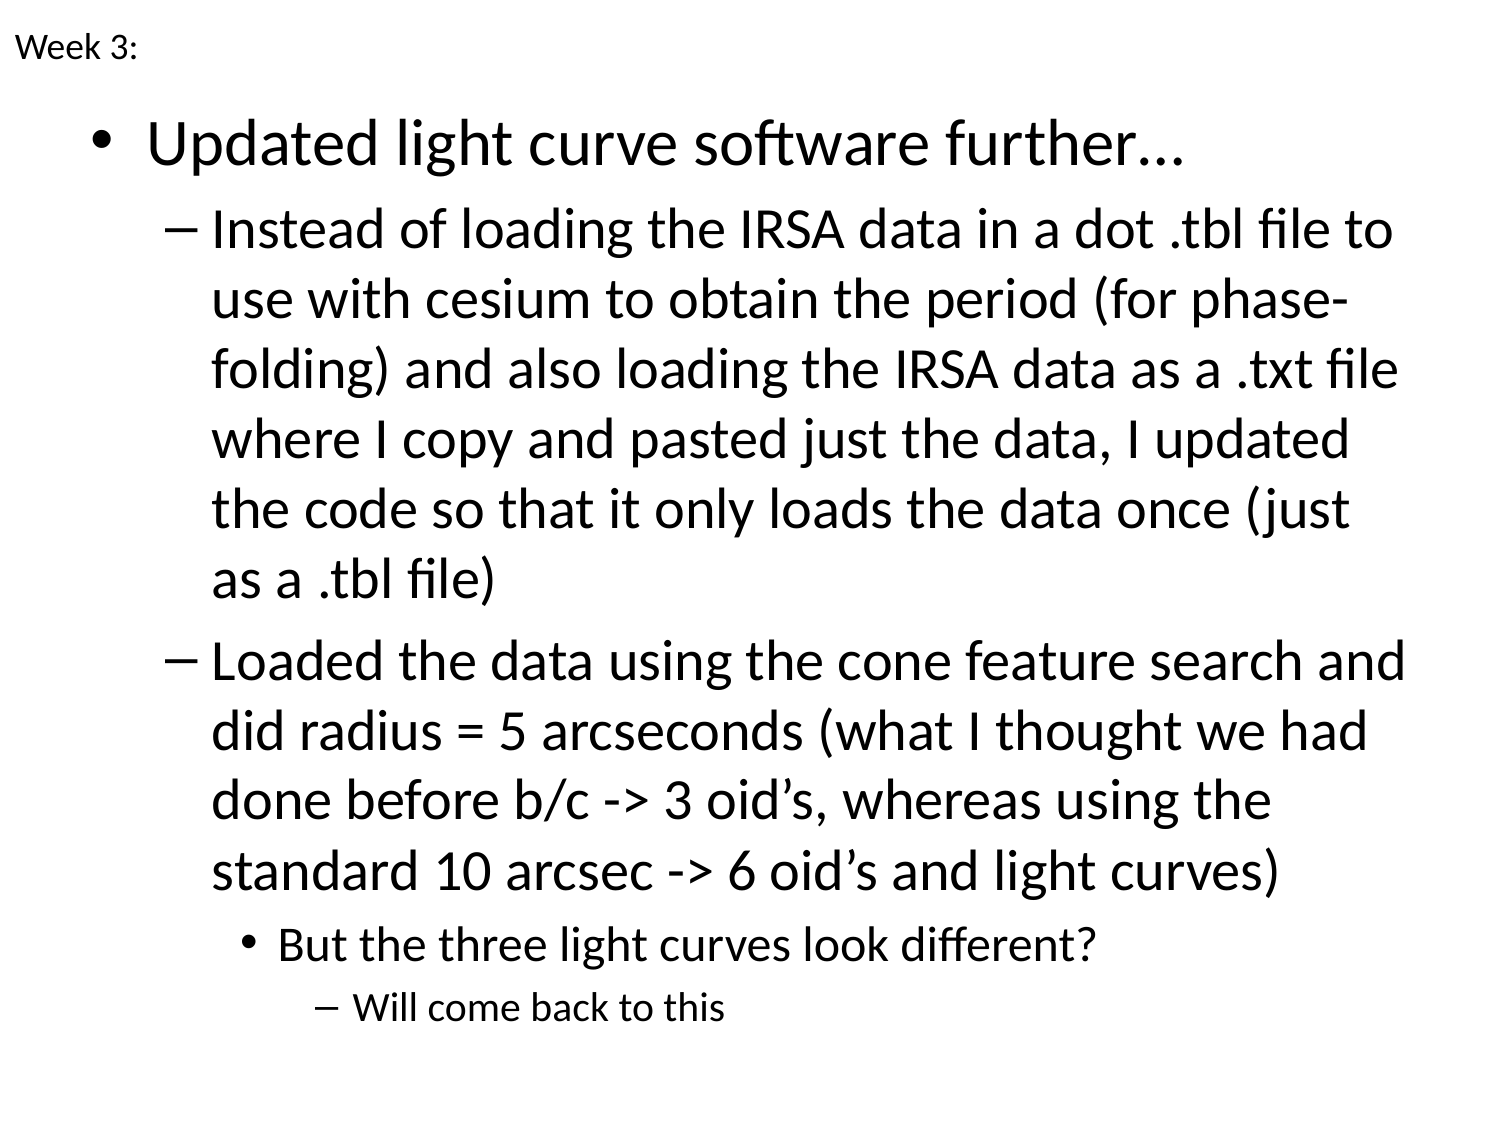

Week 3:
Updated light curve software further…
Instead of loading the IRSA data in a dot .tbl file to use with cesium to obtain the period (for phase-folding) and also loading the IRSA data as a .txt file where I copy and pasted just the data, I updated the code so that it only loads the data once (just as a .tbl file)
Loaded the data using the cone feature search and did radius = 5 arcseconds (what I thought we had done before b/c -> 3 oid’s, whereas using the standard 10 arcsec -> 6 oid’s and light curves)
But the three light curves look different?
Will come back to this